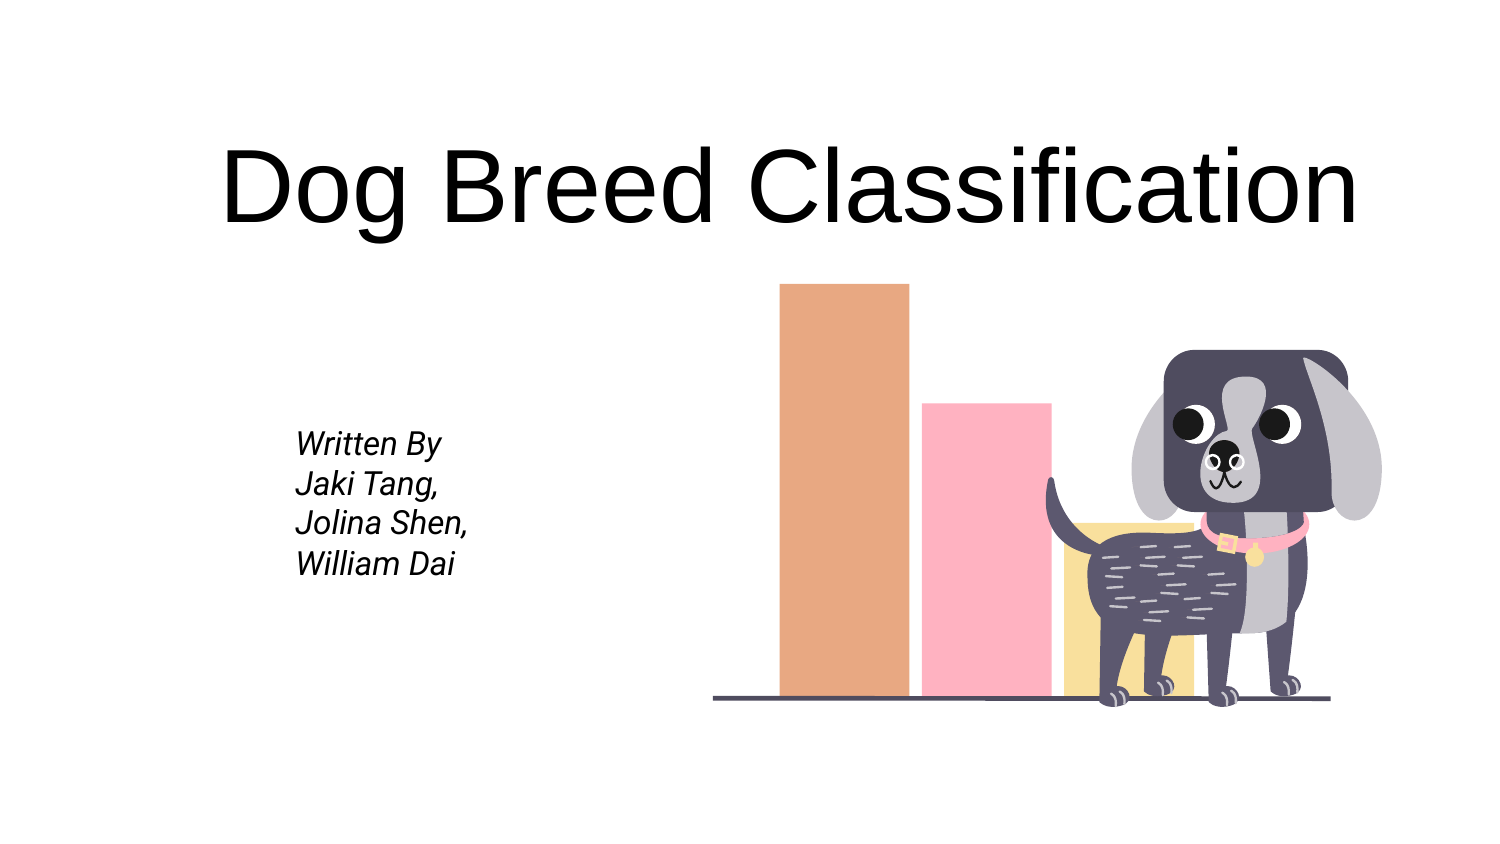

# Dog Breed Classification

Written By
Jaki Tang,
Jolina Shen,
William Dai